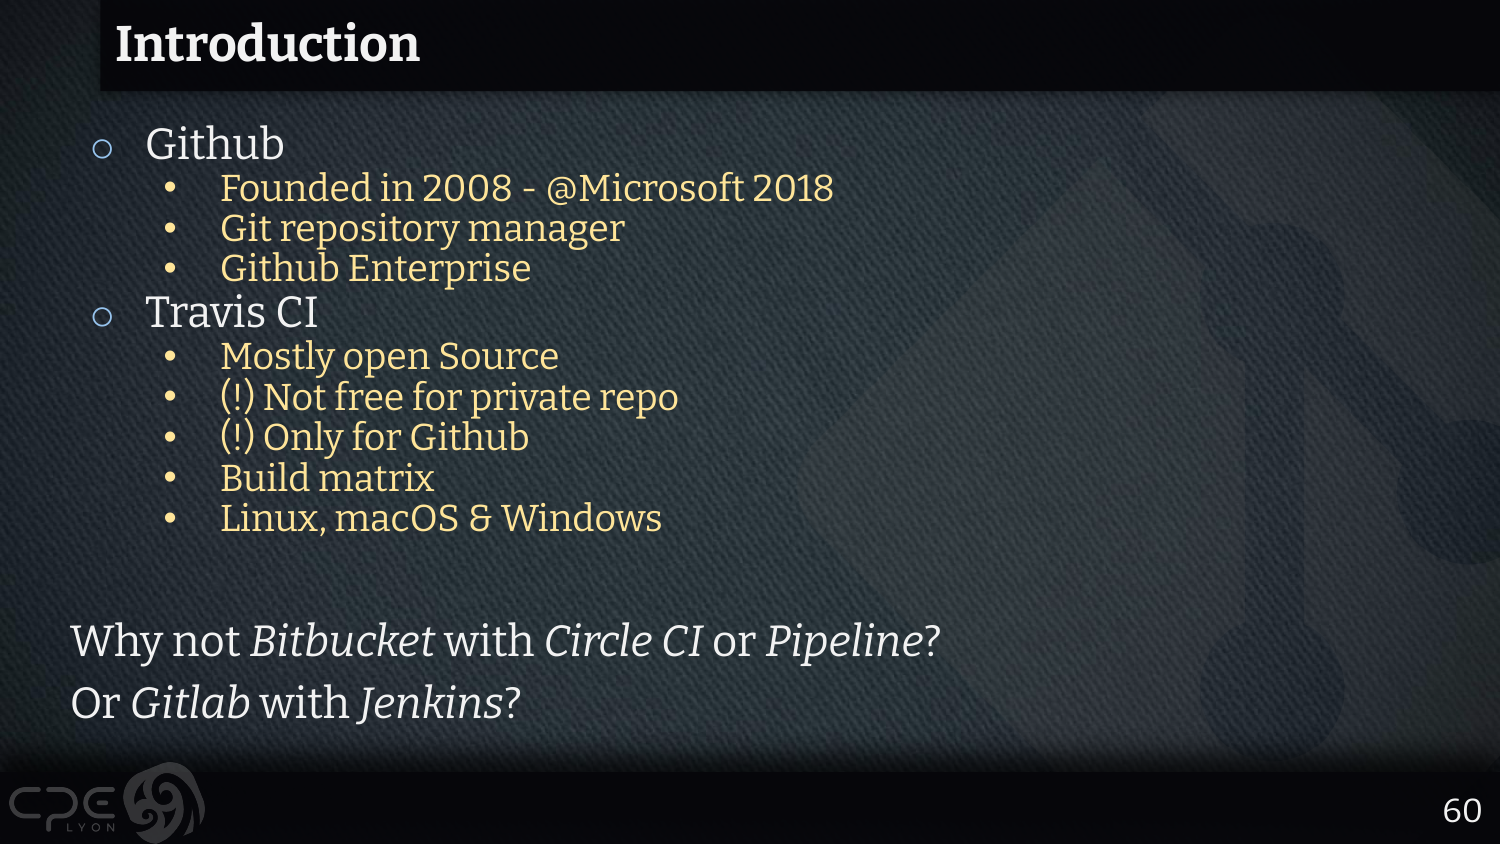

# Introduction
Github
Founded in 2008 - @Microsoft 2018
Git repository manager
Github Enterprise
Travis CI
Mostly open Source
(!) Not free for private repo
(!) Only for Github
Build matrix
Linux, macOS & Windows

Why not Bitbucket with Circle CI or Pipeline?
Or Gitlab with Jenkins?